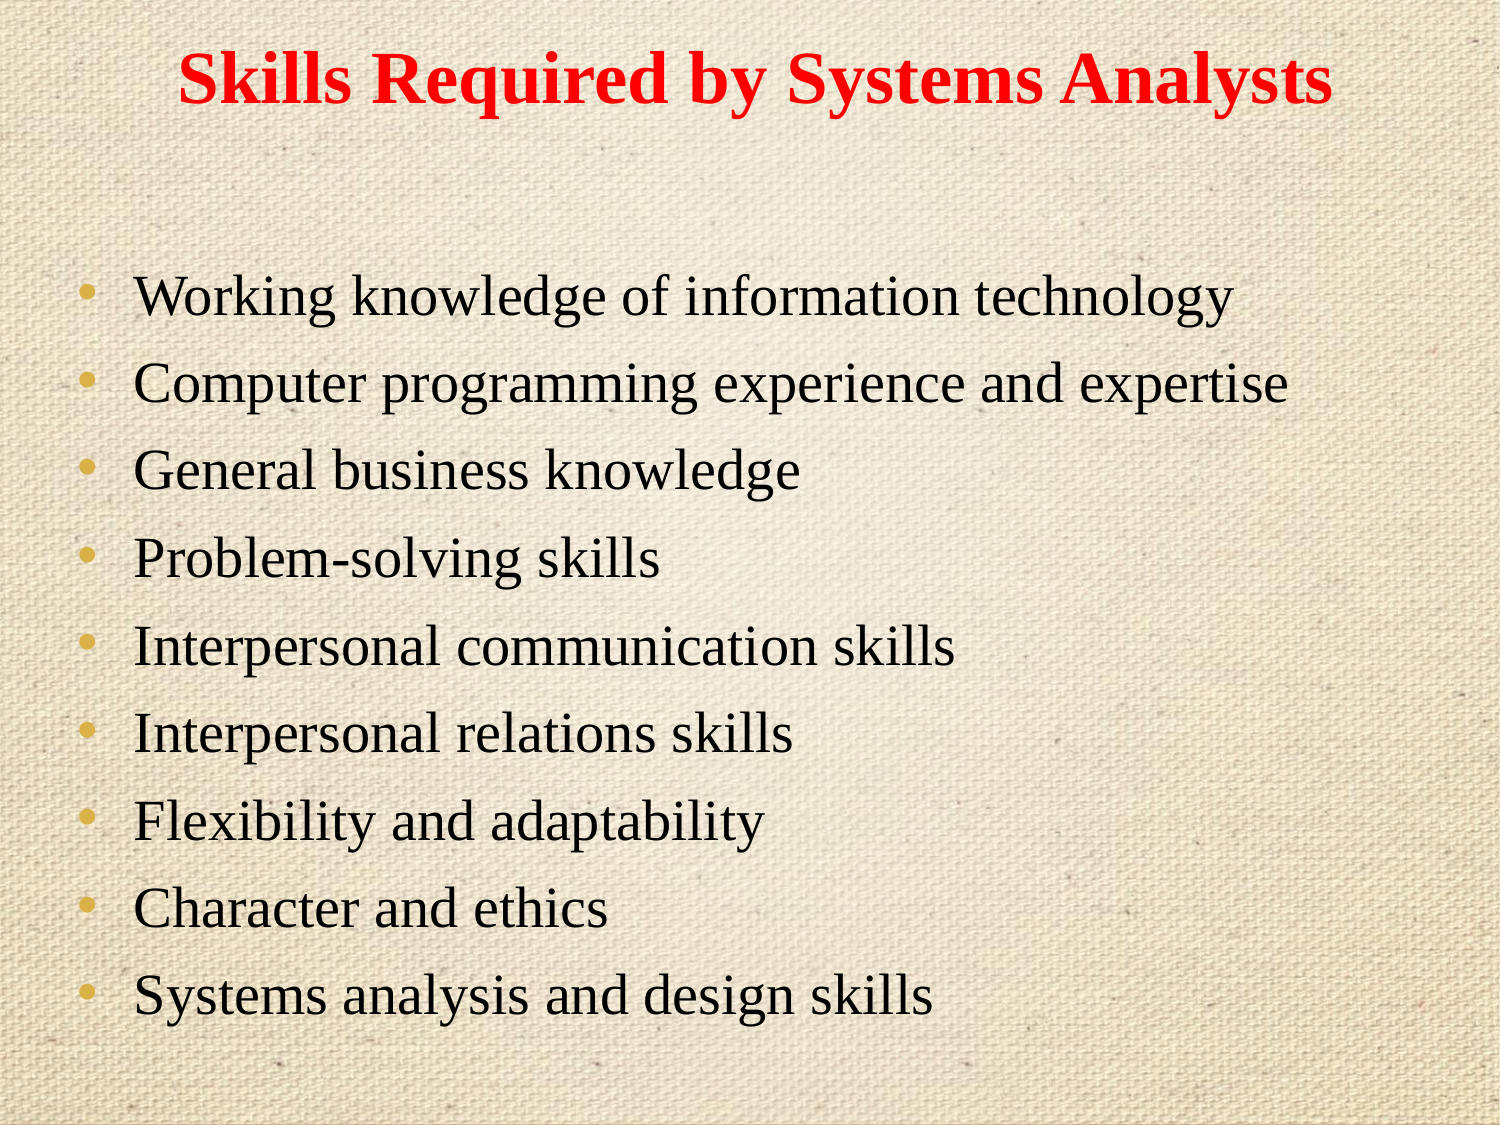

# Skills Required by Systems Analysts
Working knowledge of information technology
Computer programming experience and expertise
General business knowledge
Problem-solving skills
Interpersonal communication skills
Interpersonal relations skills
Flexibility and adaptability
Character and ethics
Systems analysis and design skills